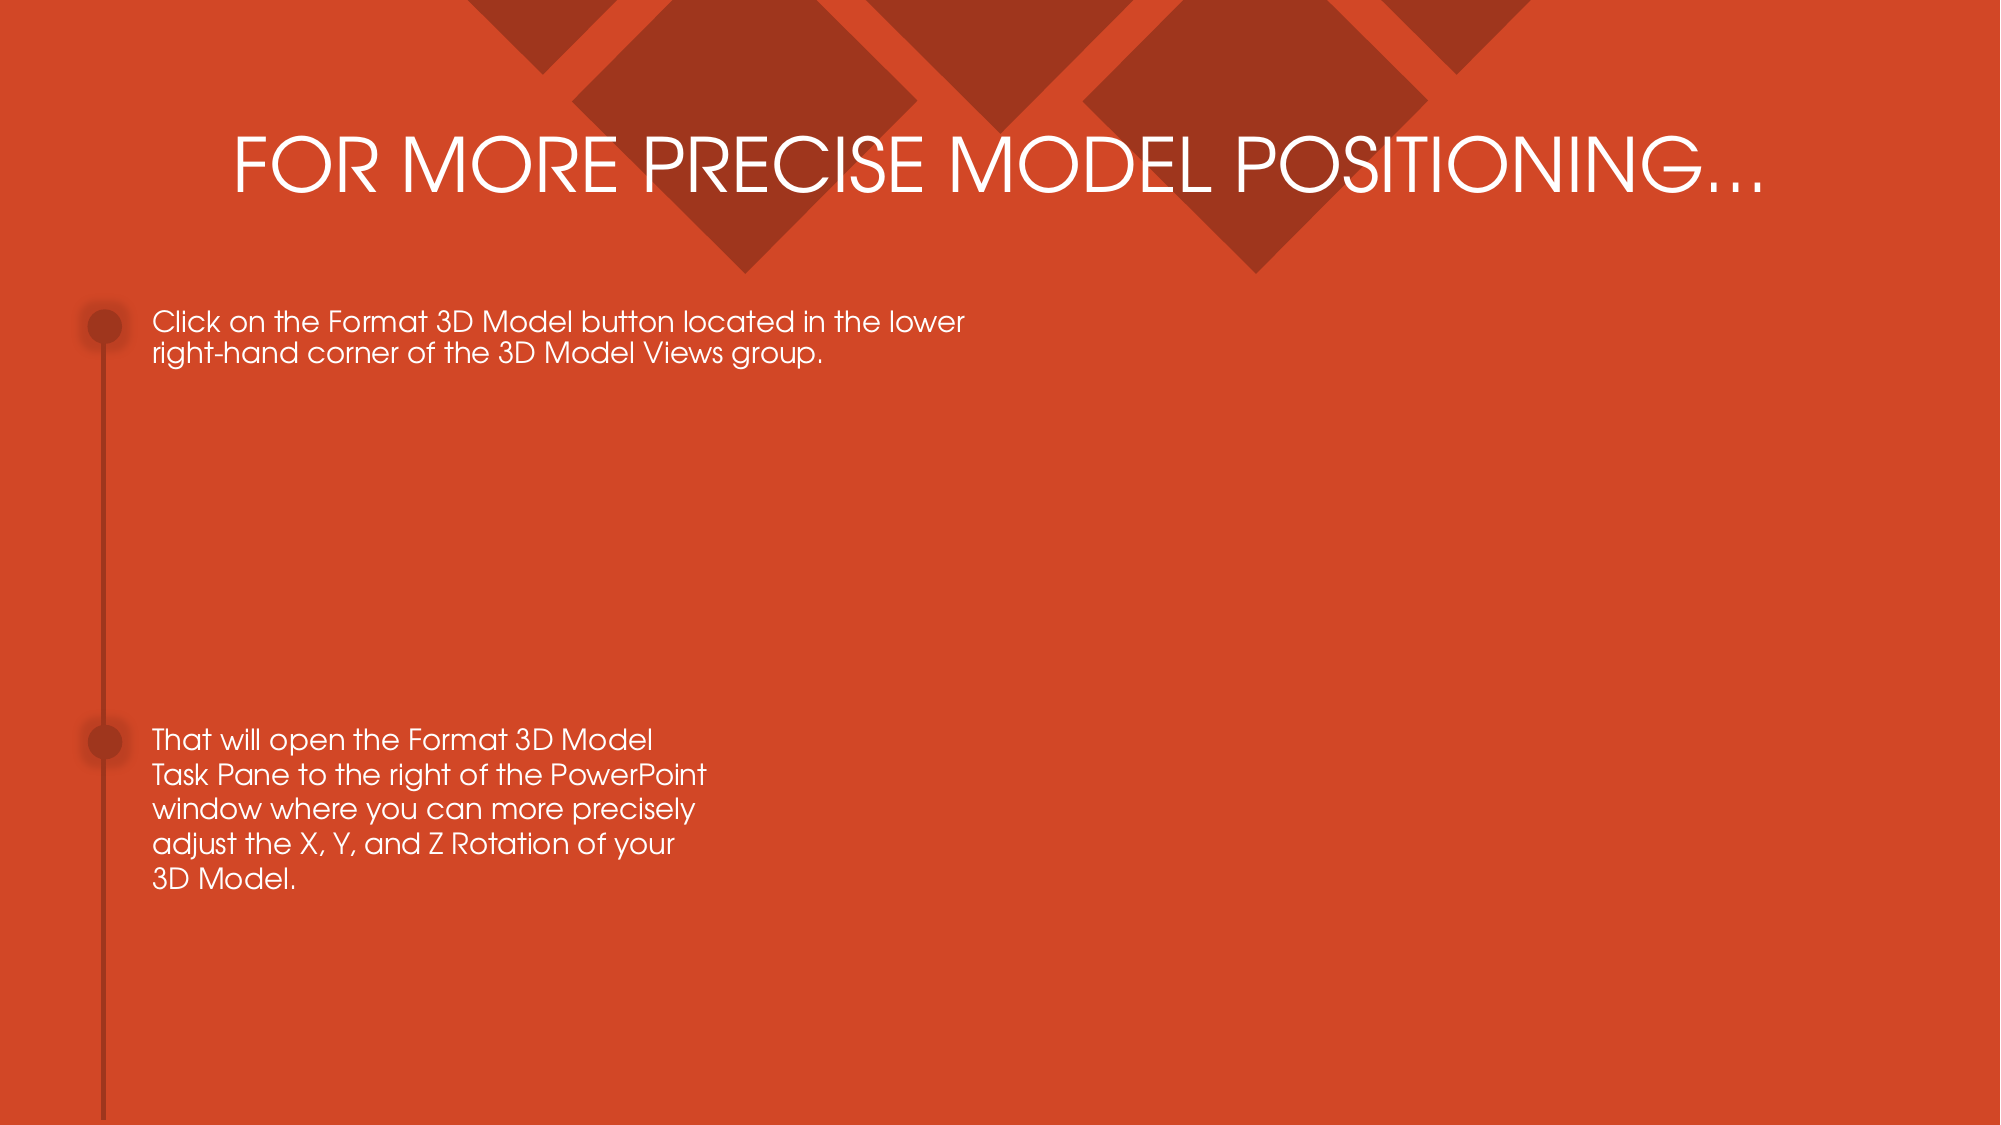

# FOR MORE PRECISE MODEL POSITIONING…
Click on the Format 3D Model button located in the lower right-hand corner of the 3D Model Views group.

That will open the Format 3D Model Task Pane to the right of the PowerPoint window where you can more precisely adjust the X, Y, and Z Rotation of your 3D Model.